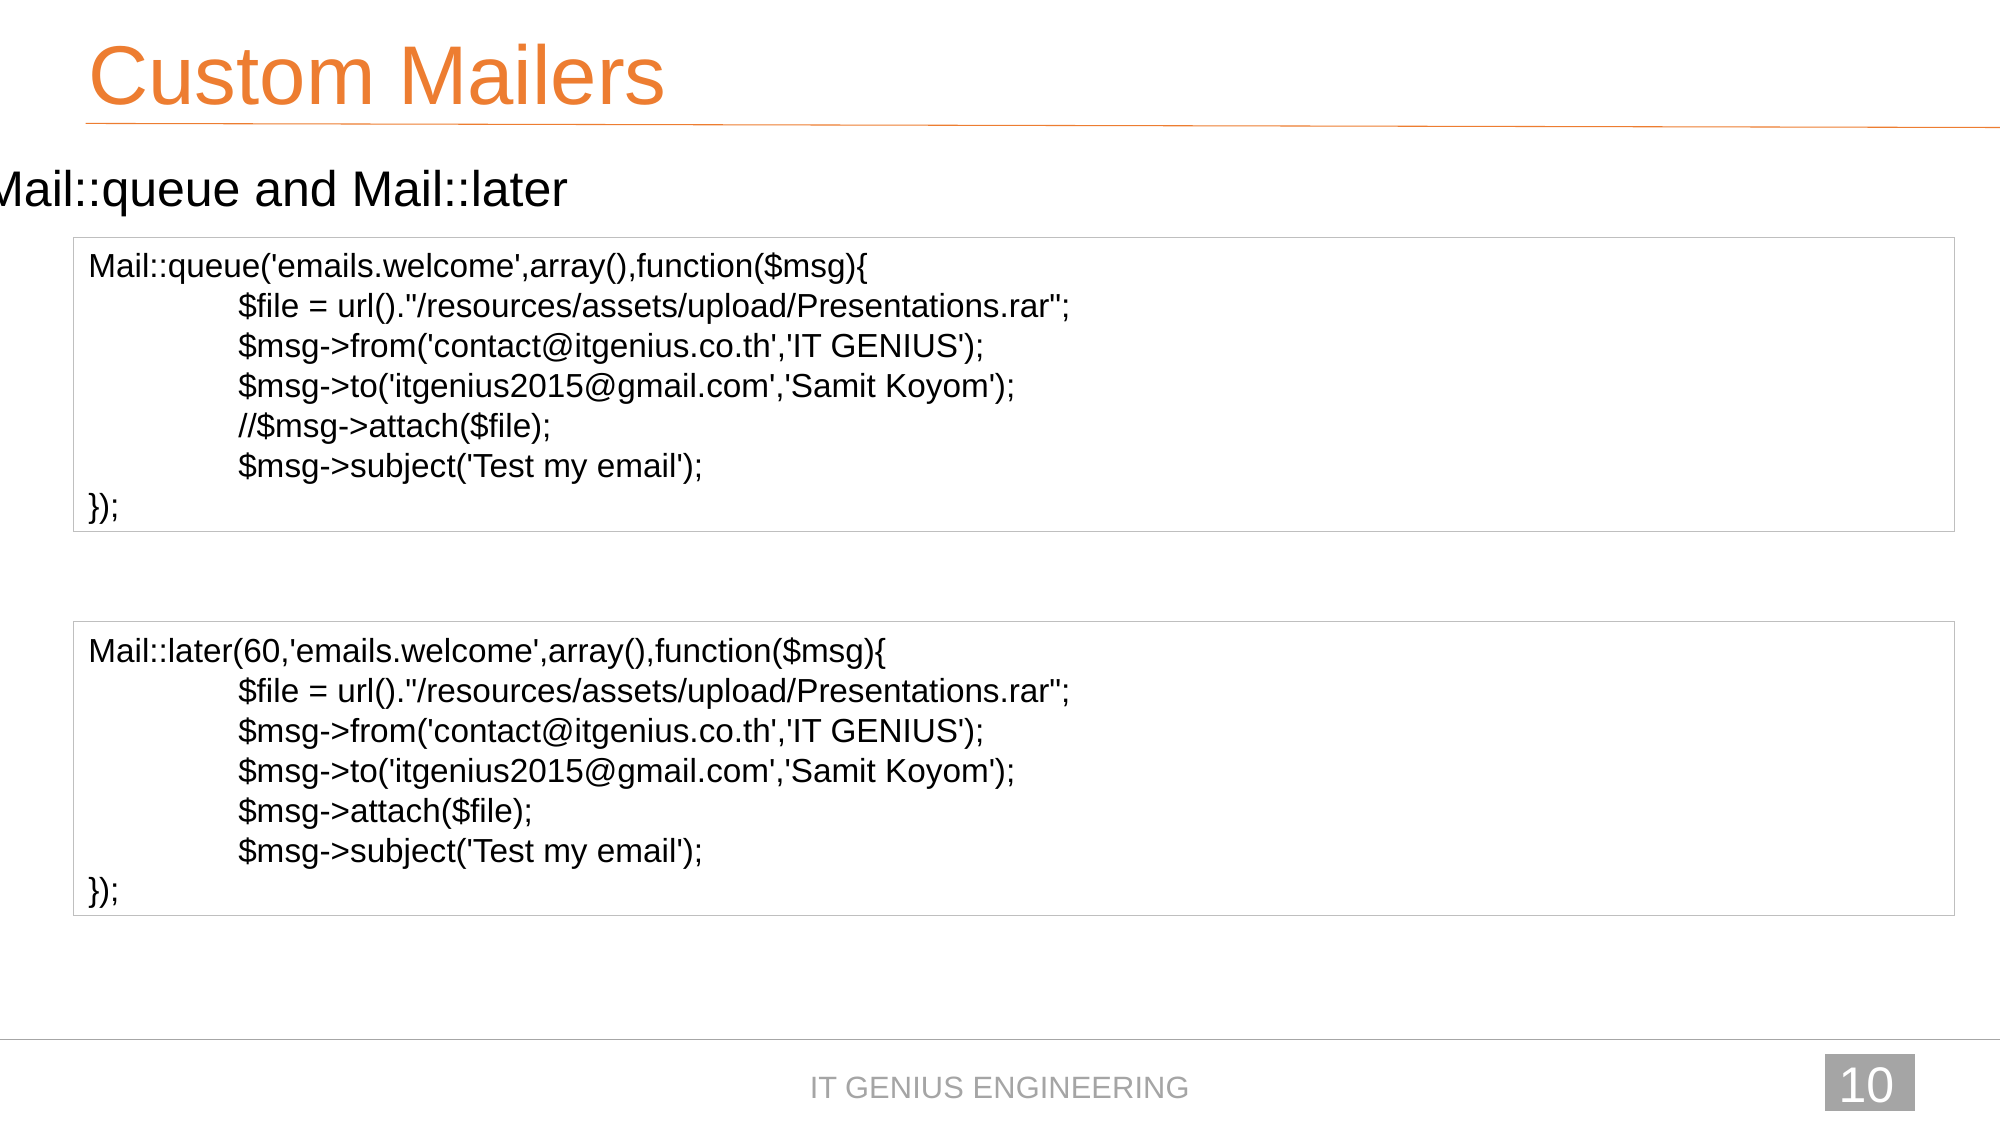

Custom Mailers
Mail::queue and Mail::later
Mail::queue('emails.welcome',array(),function($msg){
	$file = url()."/resources/assets/upload/Presentations.rar";
	$msg->from('contact@itgenius.co.th','IT GENIUS');
	$msg->to('itgenius2015@gmail.com','Samit Koyom');
	//$msg->attach($file);
	$msg->subject('Test my email');
});
Mail::later(60,'emails.welcome',array(),function($msg){
	$file = url()."/resources/assets/upload/Presentations.rar";
	$msg->from('contact@itgenius.co.th','IT GENIUS');
	$msg->to('itgenius2015@gmail.com','Samit Koyom');
	$msg->attach($file);
	$msg->subject('Test my email');
});
101
IT GENIUS ENGINEERING